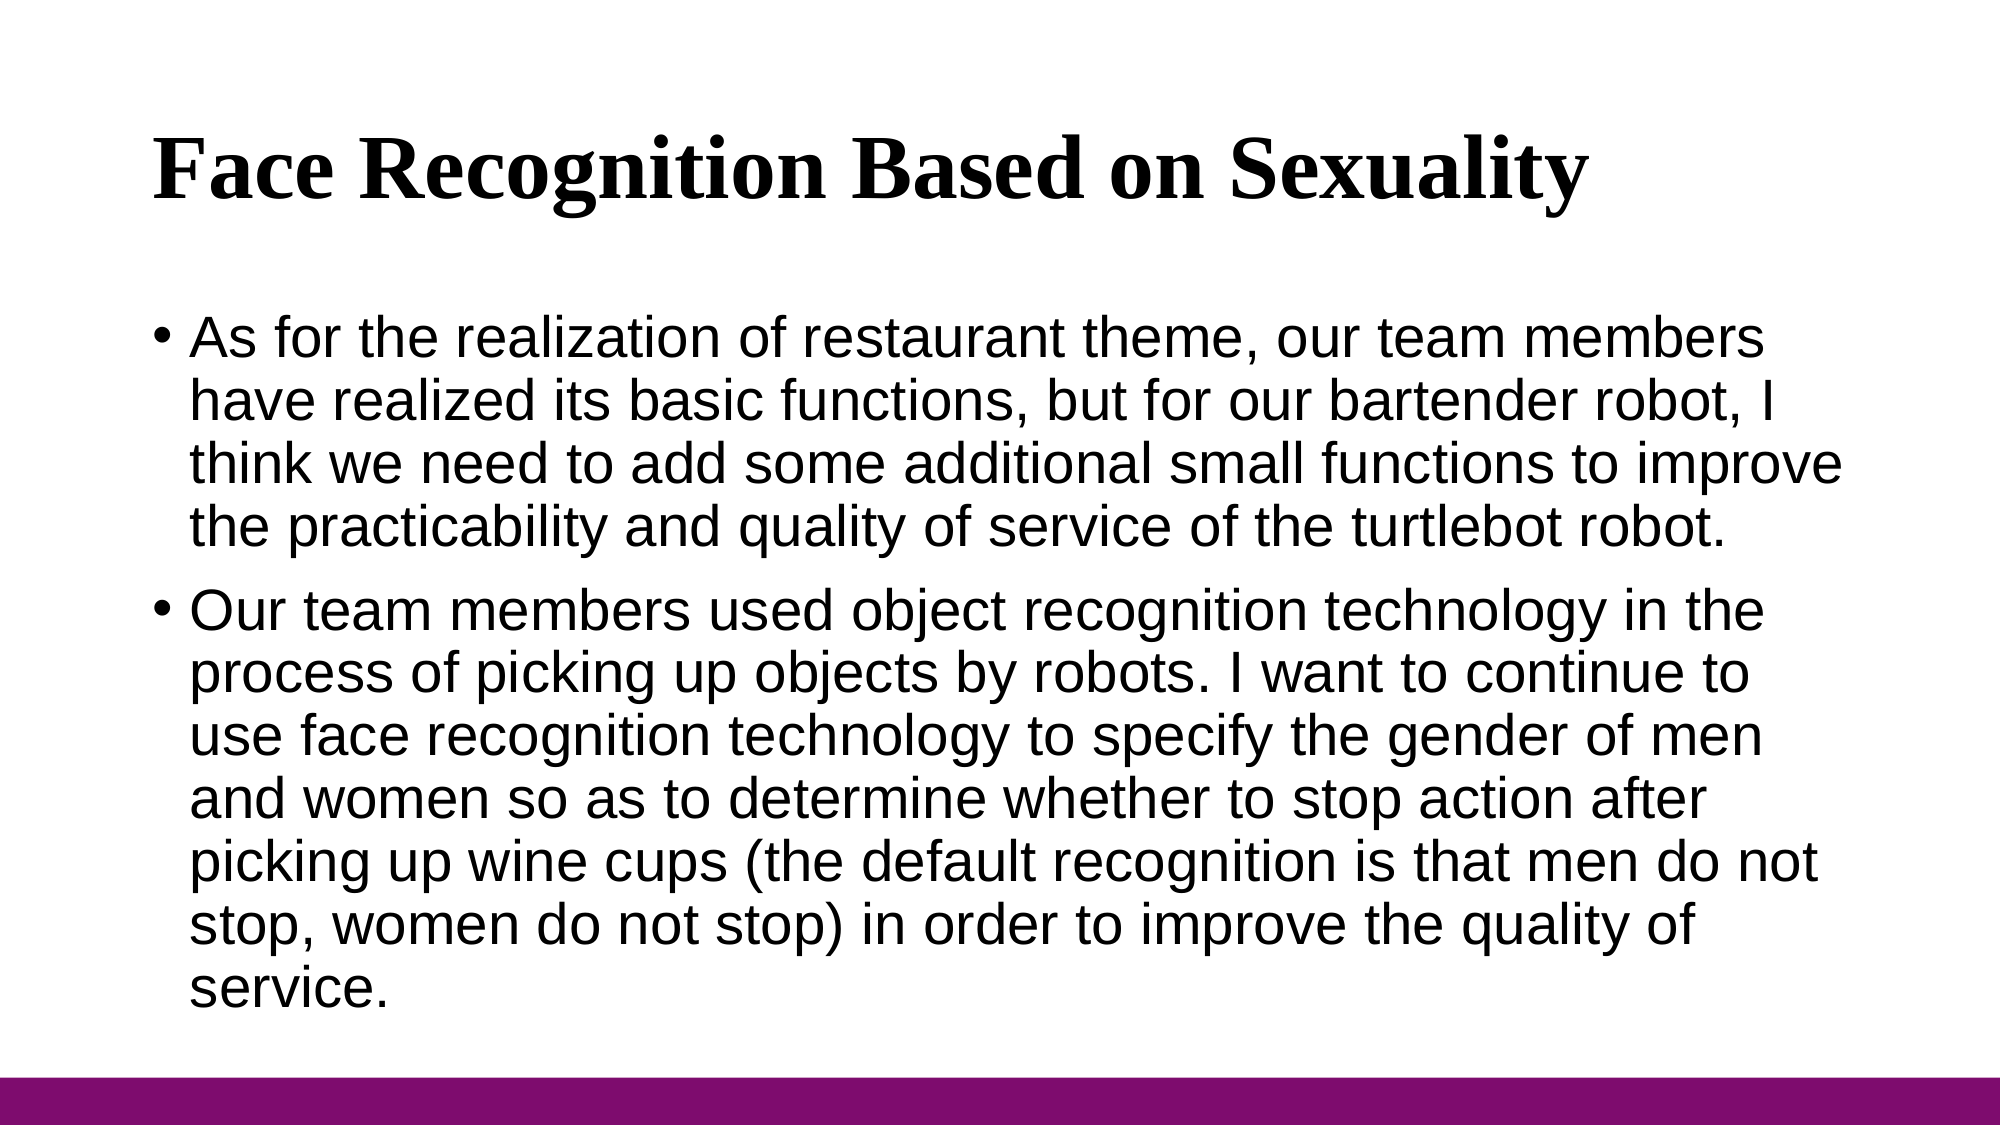

# Face Recognition Based on Sexuality
As for the realization of restaurant theme, our team members have realized its basic functions, but for our bartender robot, I think we need to add some additional small functions to improve the practicability and quality of service of the turtlebot robot.
Our team members used object recognition technology in the process of picking up objects by robots. I want to continue to use face recognition technology to specify the gender of men and women so as to determine whether to stop action after picking up wine cups (the default recognition is that men do not stop, women do not stop) in order to improve the quality of service.